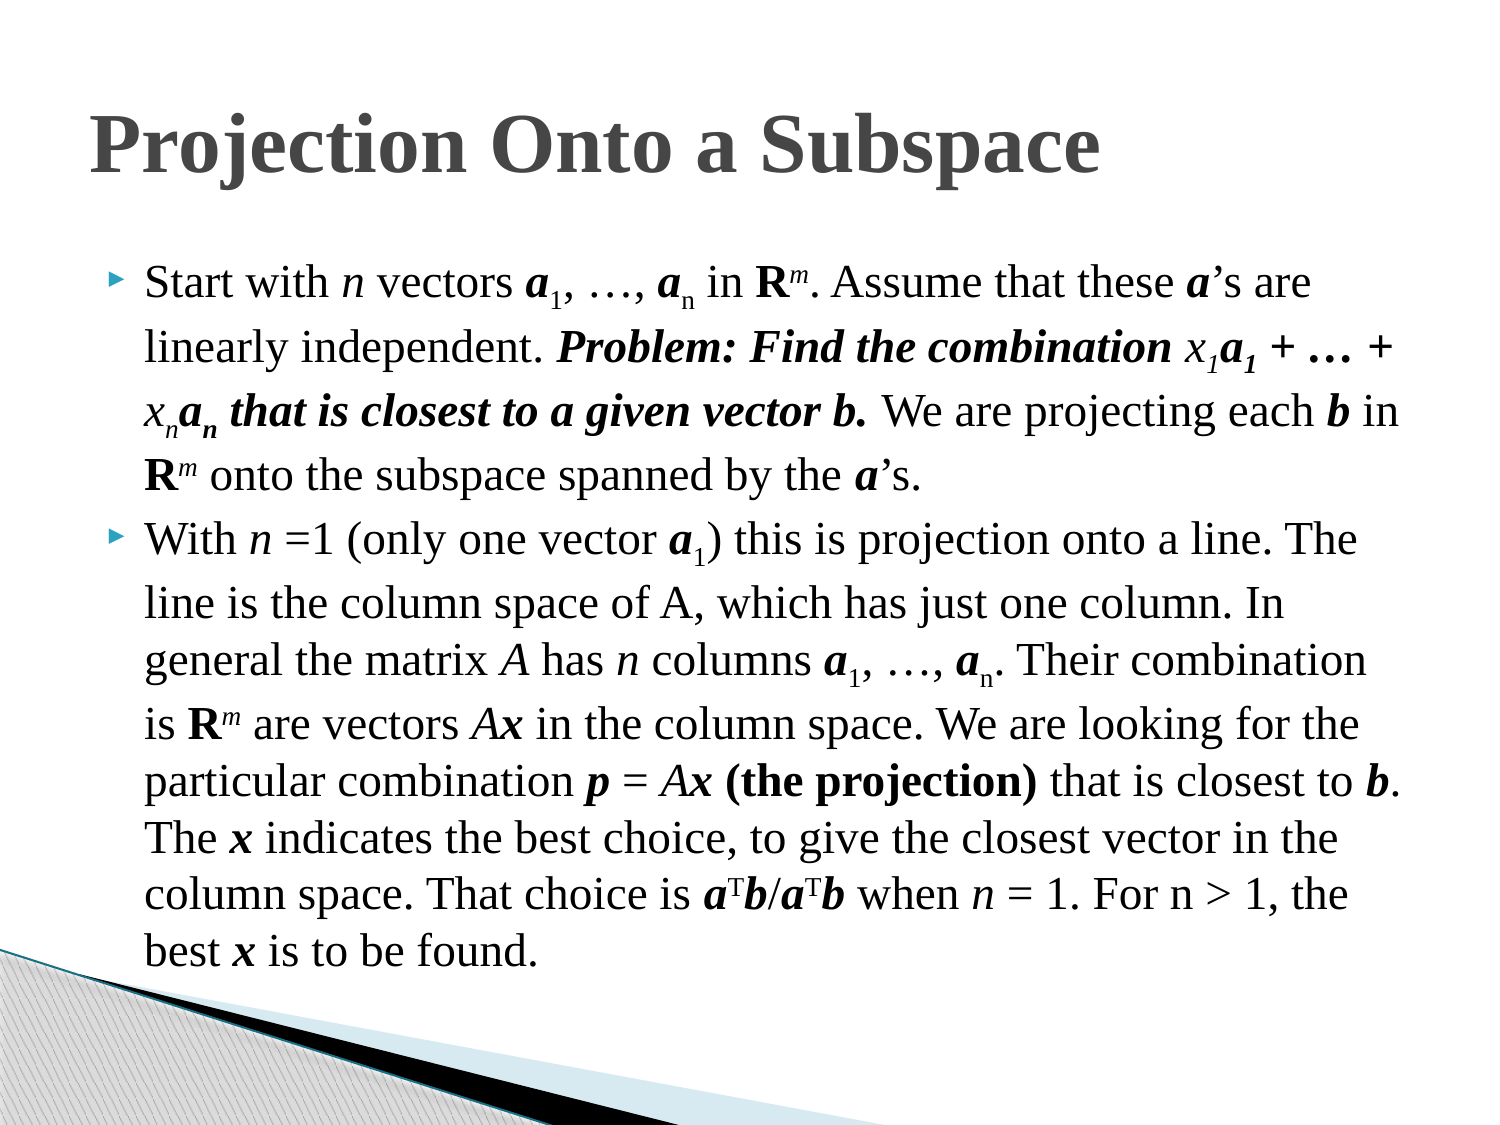

# Projection Onto a Subspace
Start with n vectors a1, …, an in Rm. Assume that these a’s are linearly independent. Problem: Find the combination x1a1 + … + xnan that is closest to a given vector b. We are projecting each b in Rm onto the subspace spanned by the a’s.
With n =1 (only one vector a1) this is projection onto a line. The line is the column space of A, which has just one column. In general the matrix A has n columns a1, …, an. Their combination is Rm are vectors Ax in the column space. We are looking for the particular combination p = Ax (the projection) that is closest to b. The x indicates the best choice, to give the closest vector in the column space. That choice is aTb/aTb when n = 1. For n > 1, the best x is to be found.